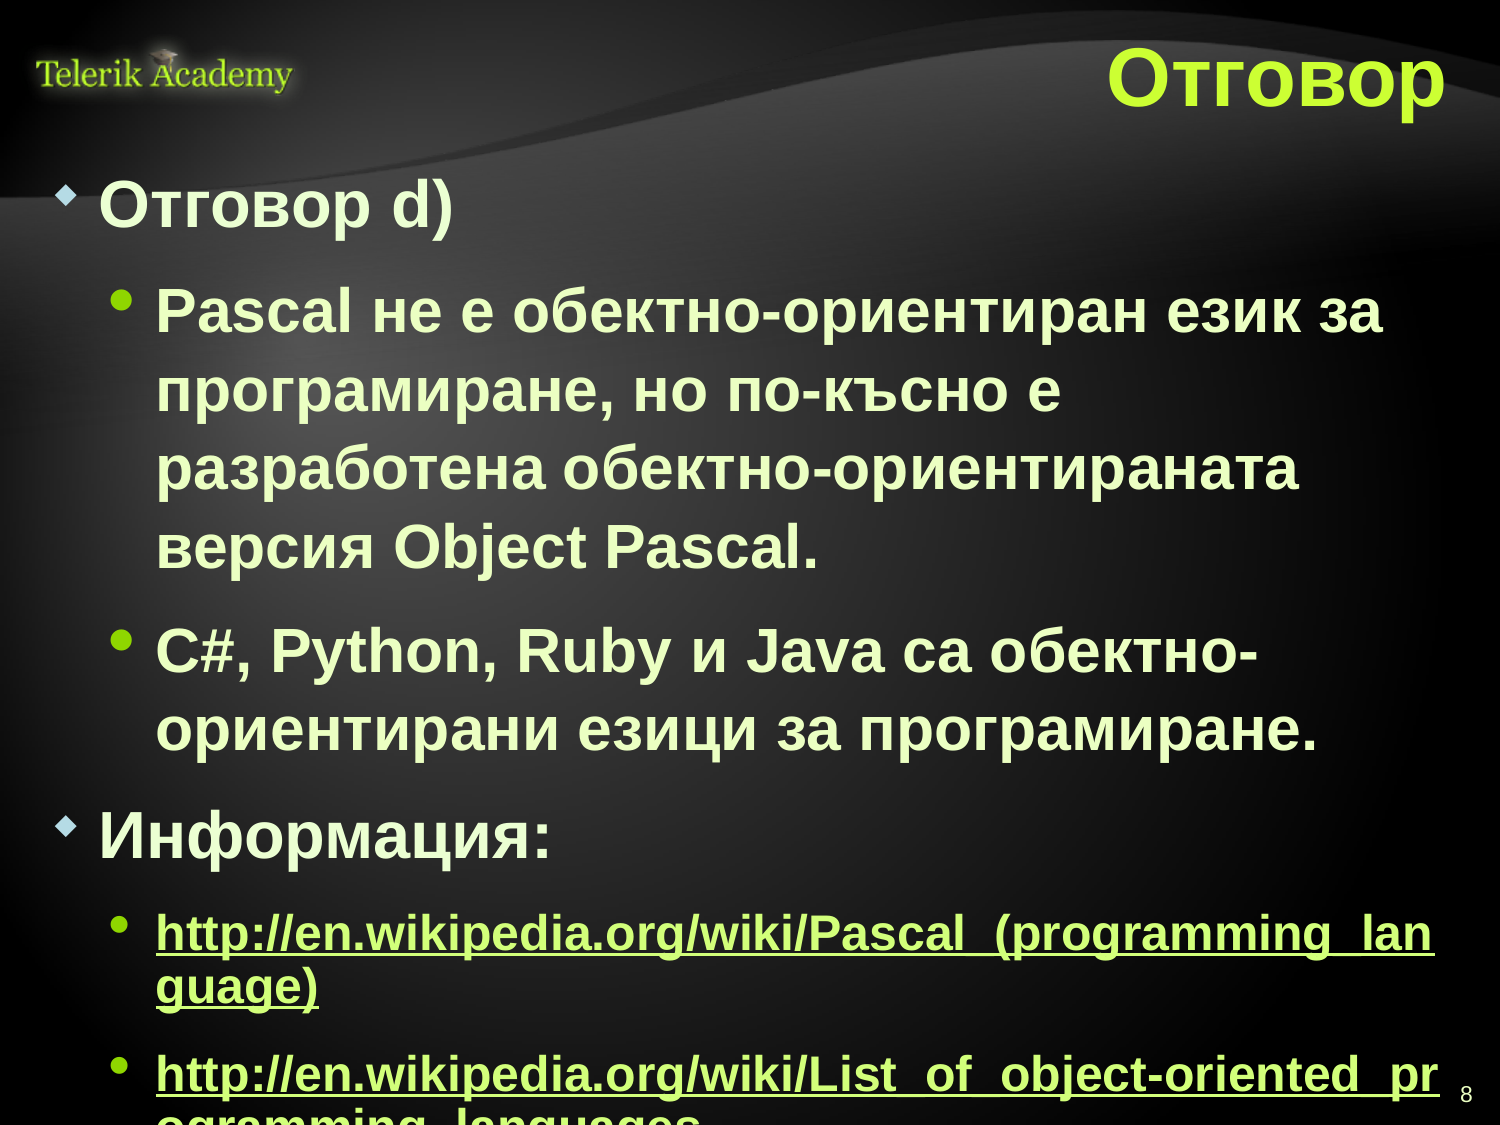

# Отговор
Отговор d)
Pascal не е обектно-ориентиран език за програмиране, но по-късно е разработена обектно-ориентираната версия Object Pascal.
C#, Python, Ruby и Java са обектно-ориентирани езици за програмиране.
Информация:
http://en.wikipedia.org/wiki/Pascal_(programming_language)
http://en.wikipedia.org/wiki/List_of_object-oriented_programming_languages
8